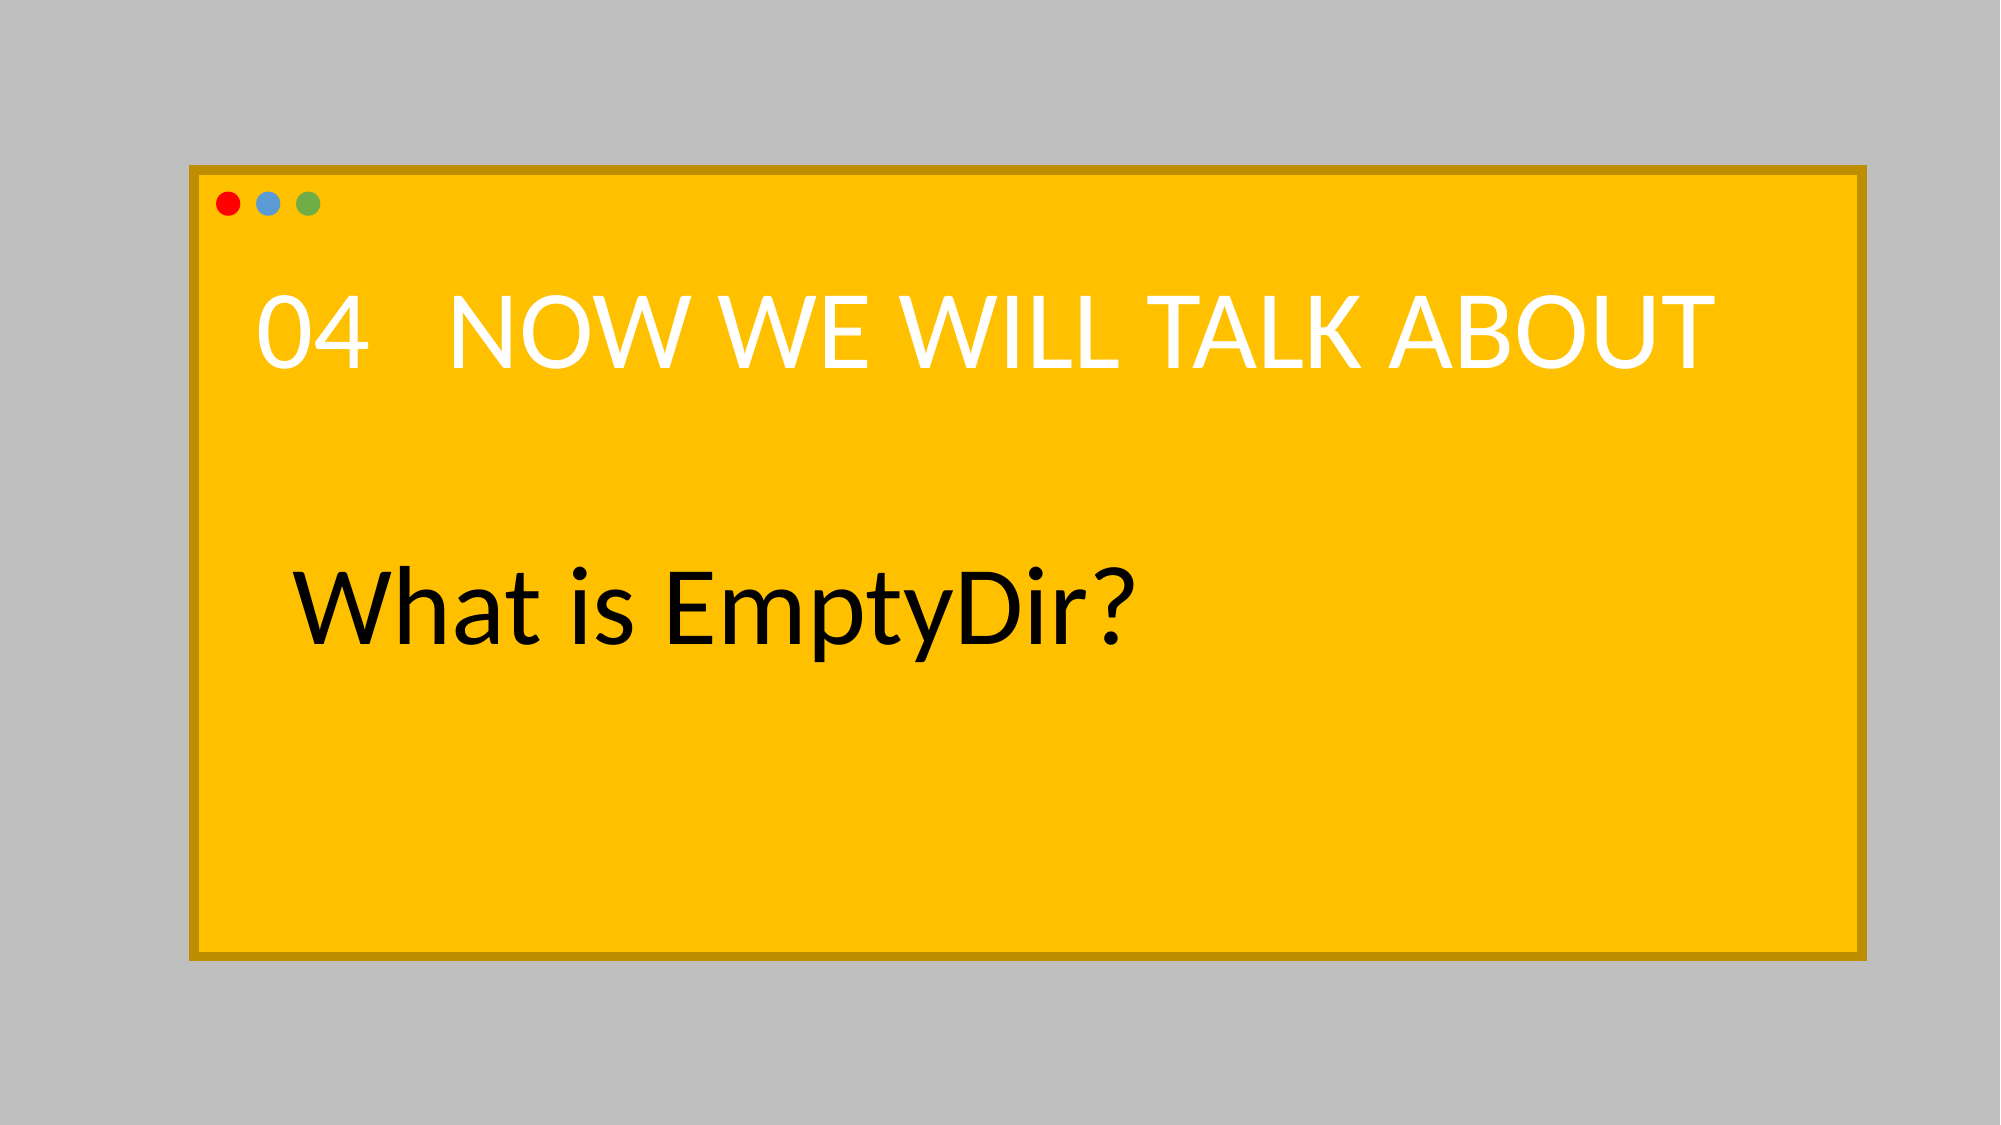

04   NOW WE WILL TALK ABOUT
What is EmptyDir?